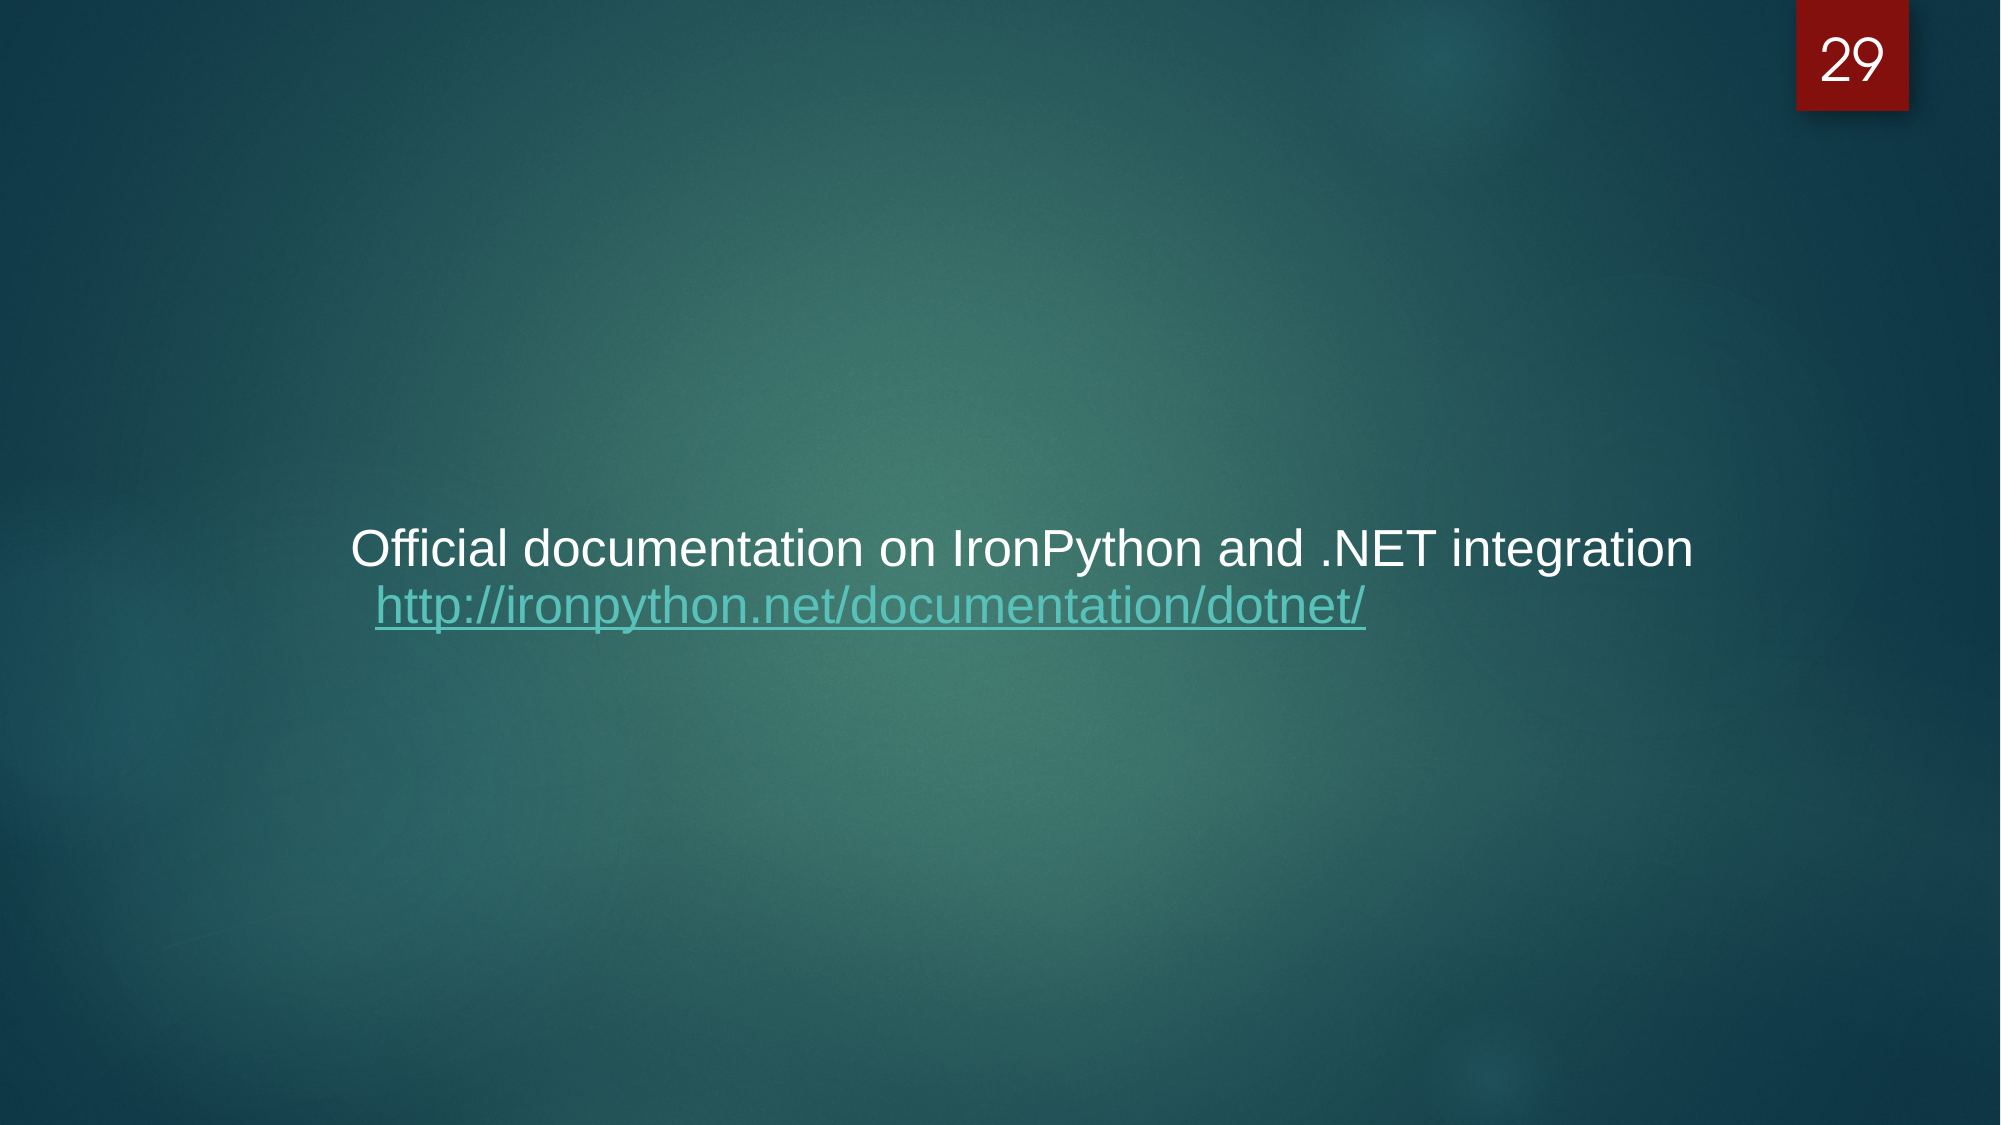

29
Official documentation on IronPython and .NET integration
http://ironpython.net/documentation/dotnet/